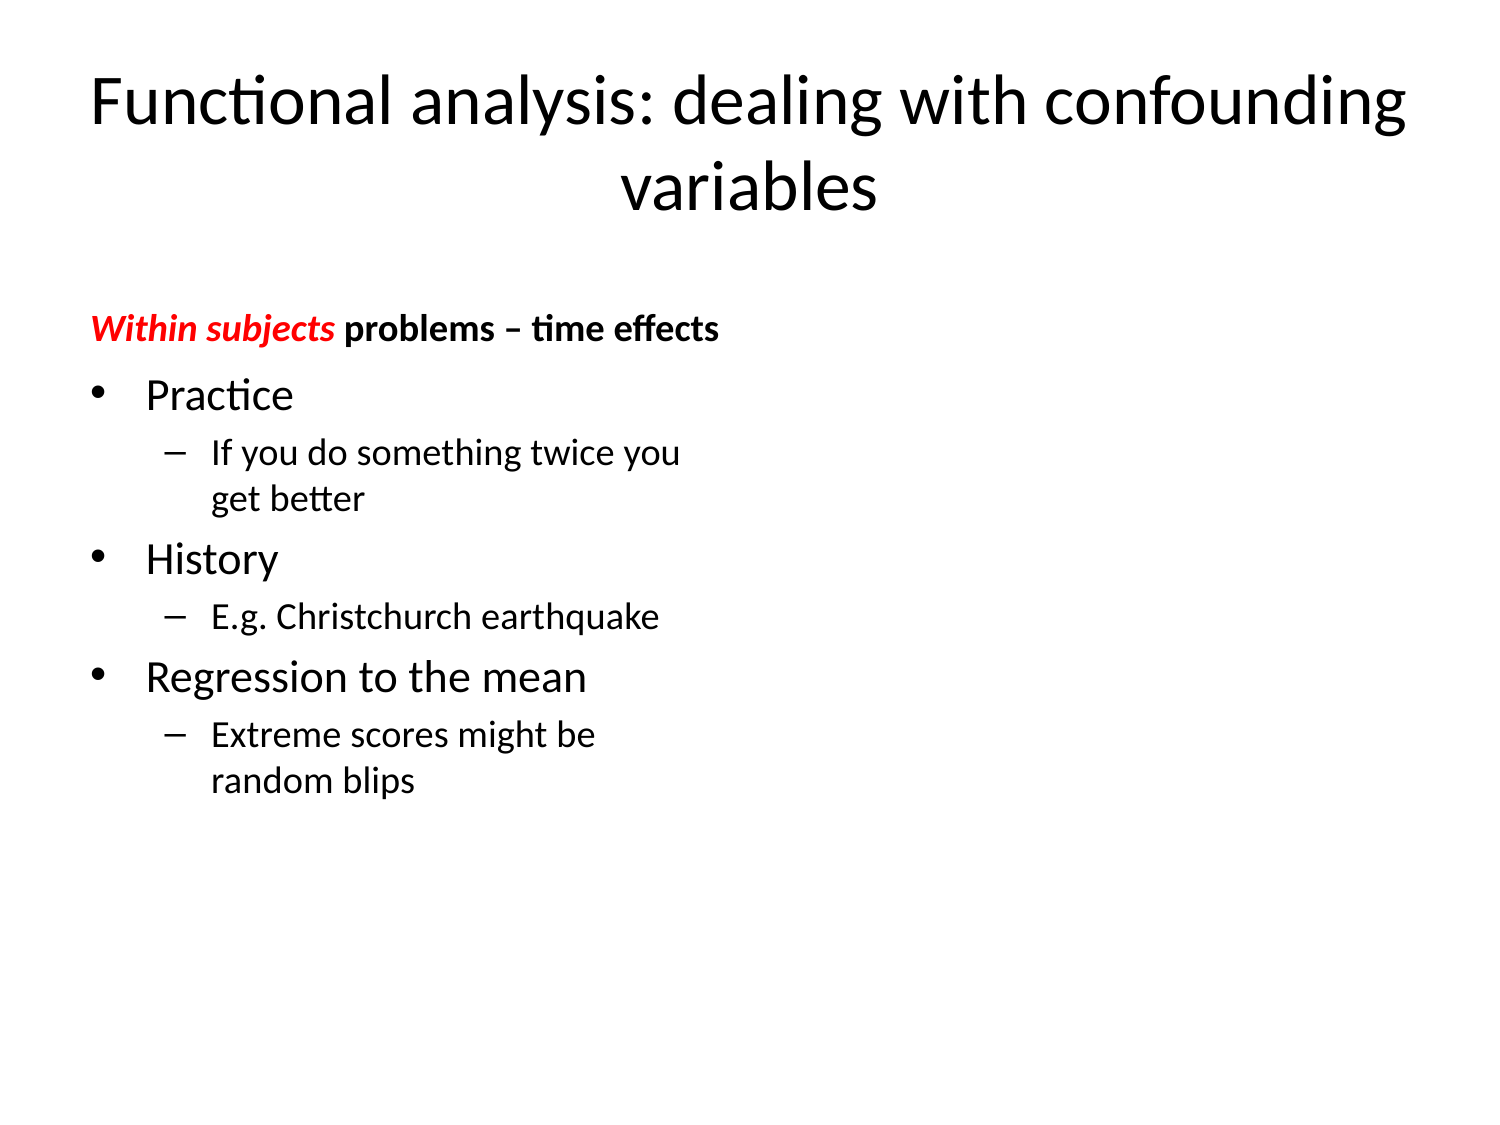

# Functional analysis: dealing with confounding variables
Within subjects problems – time effects

Practice
If you do something twice you get better
History
E.g. Christchurch earthquake
Regression to the mean
Extreme scores might be random blips
Maturation
People change
Age and political preference
E.g. income increases over time